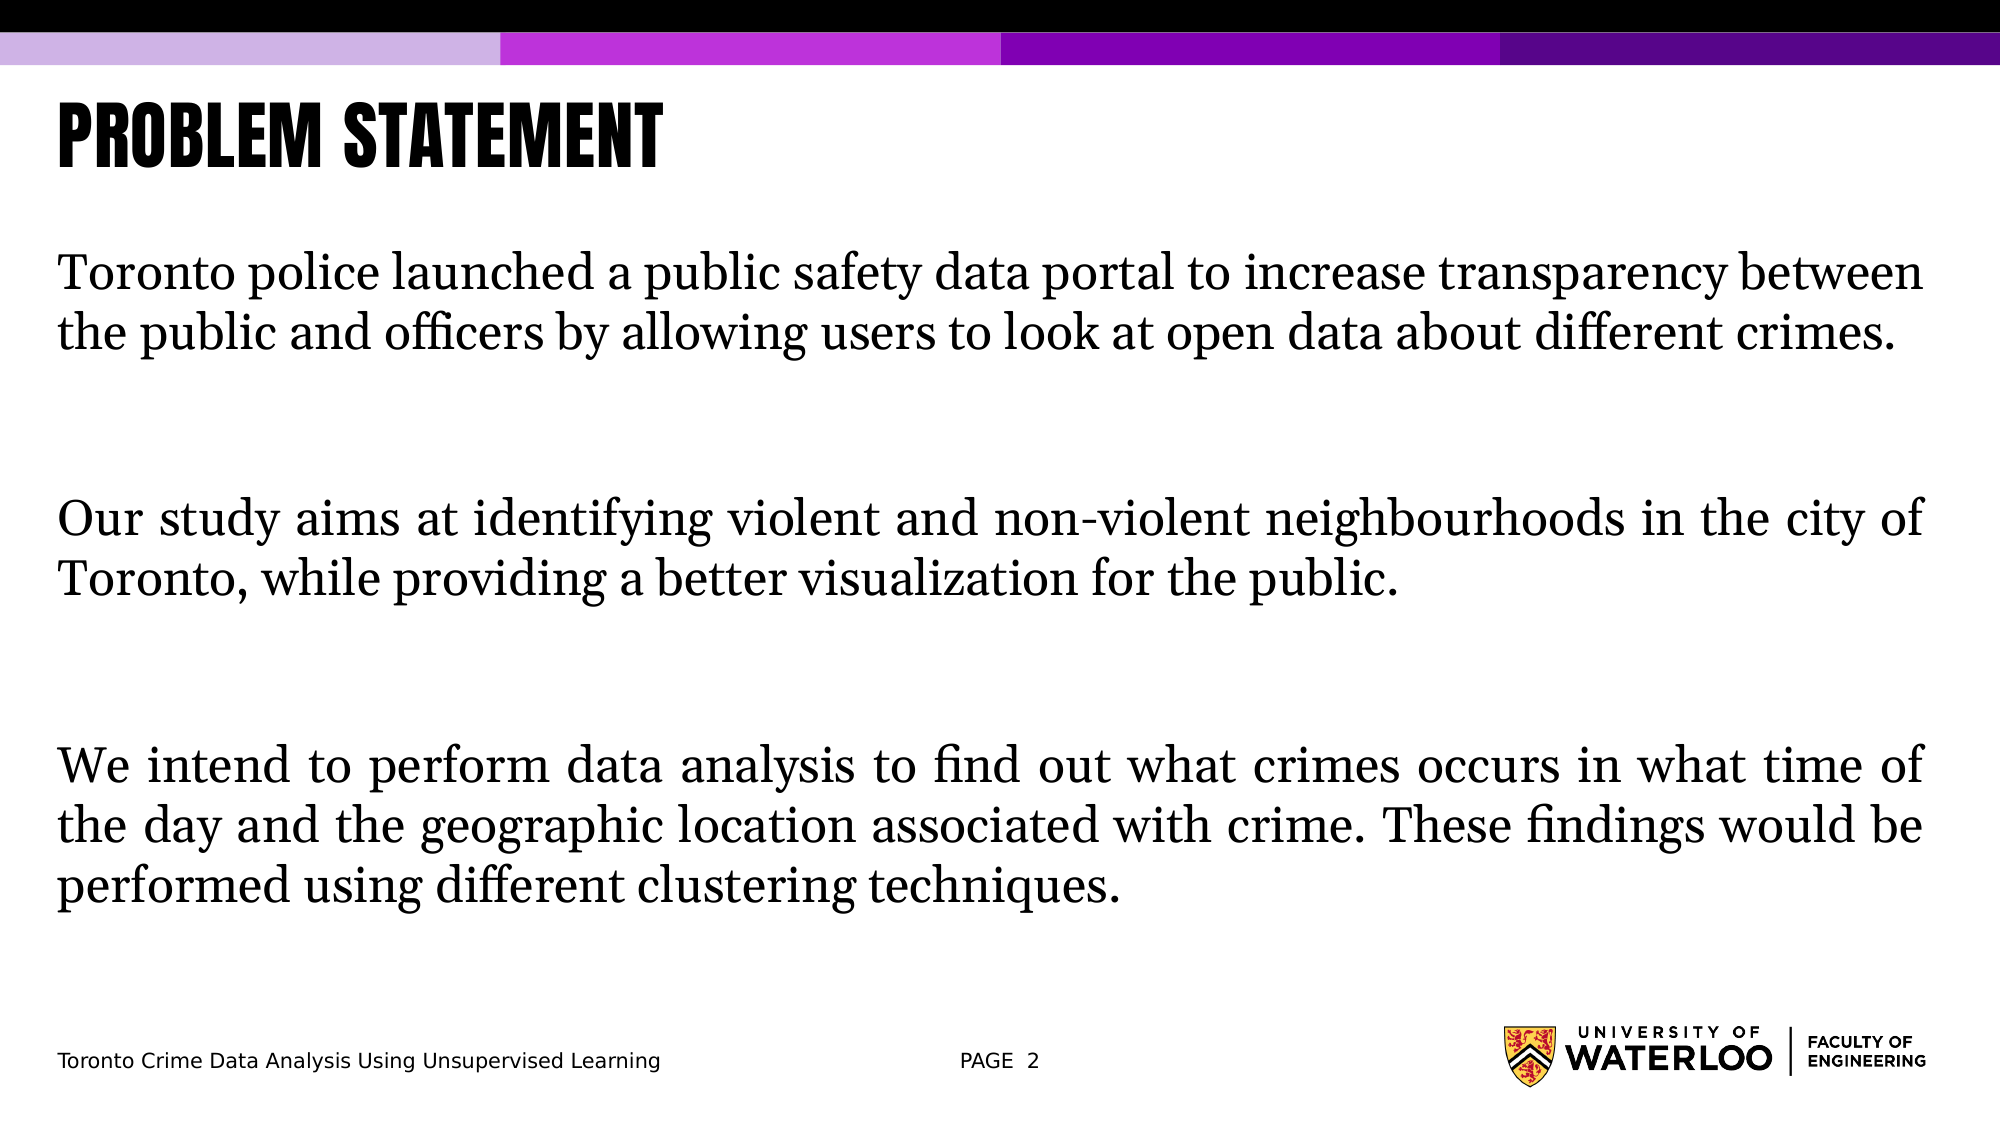

# PROBLEM STATEMENT
Toronto police launched a public safety data portal to increase transparency between the public and officers by allowing users to look at open data about different crimes.

Our study aims at identifying violent and non-violent neighbourhoods in the city of Toronto, while providing a better visualization for the public.

We intend to perform data analysis to find out what crimes occurs in what time of the day and the geographic location associated with crime. These findings would be performed using different clustering techniques.
Toronto Crime Data Analysis Using Unsupervised Learning
PAGE  2